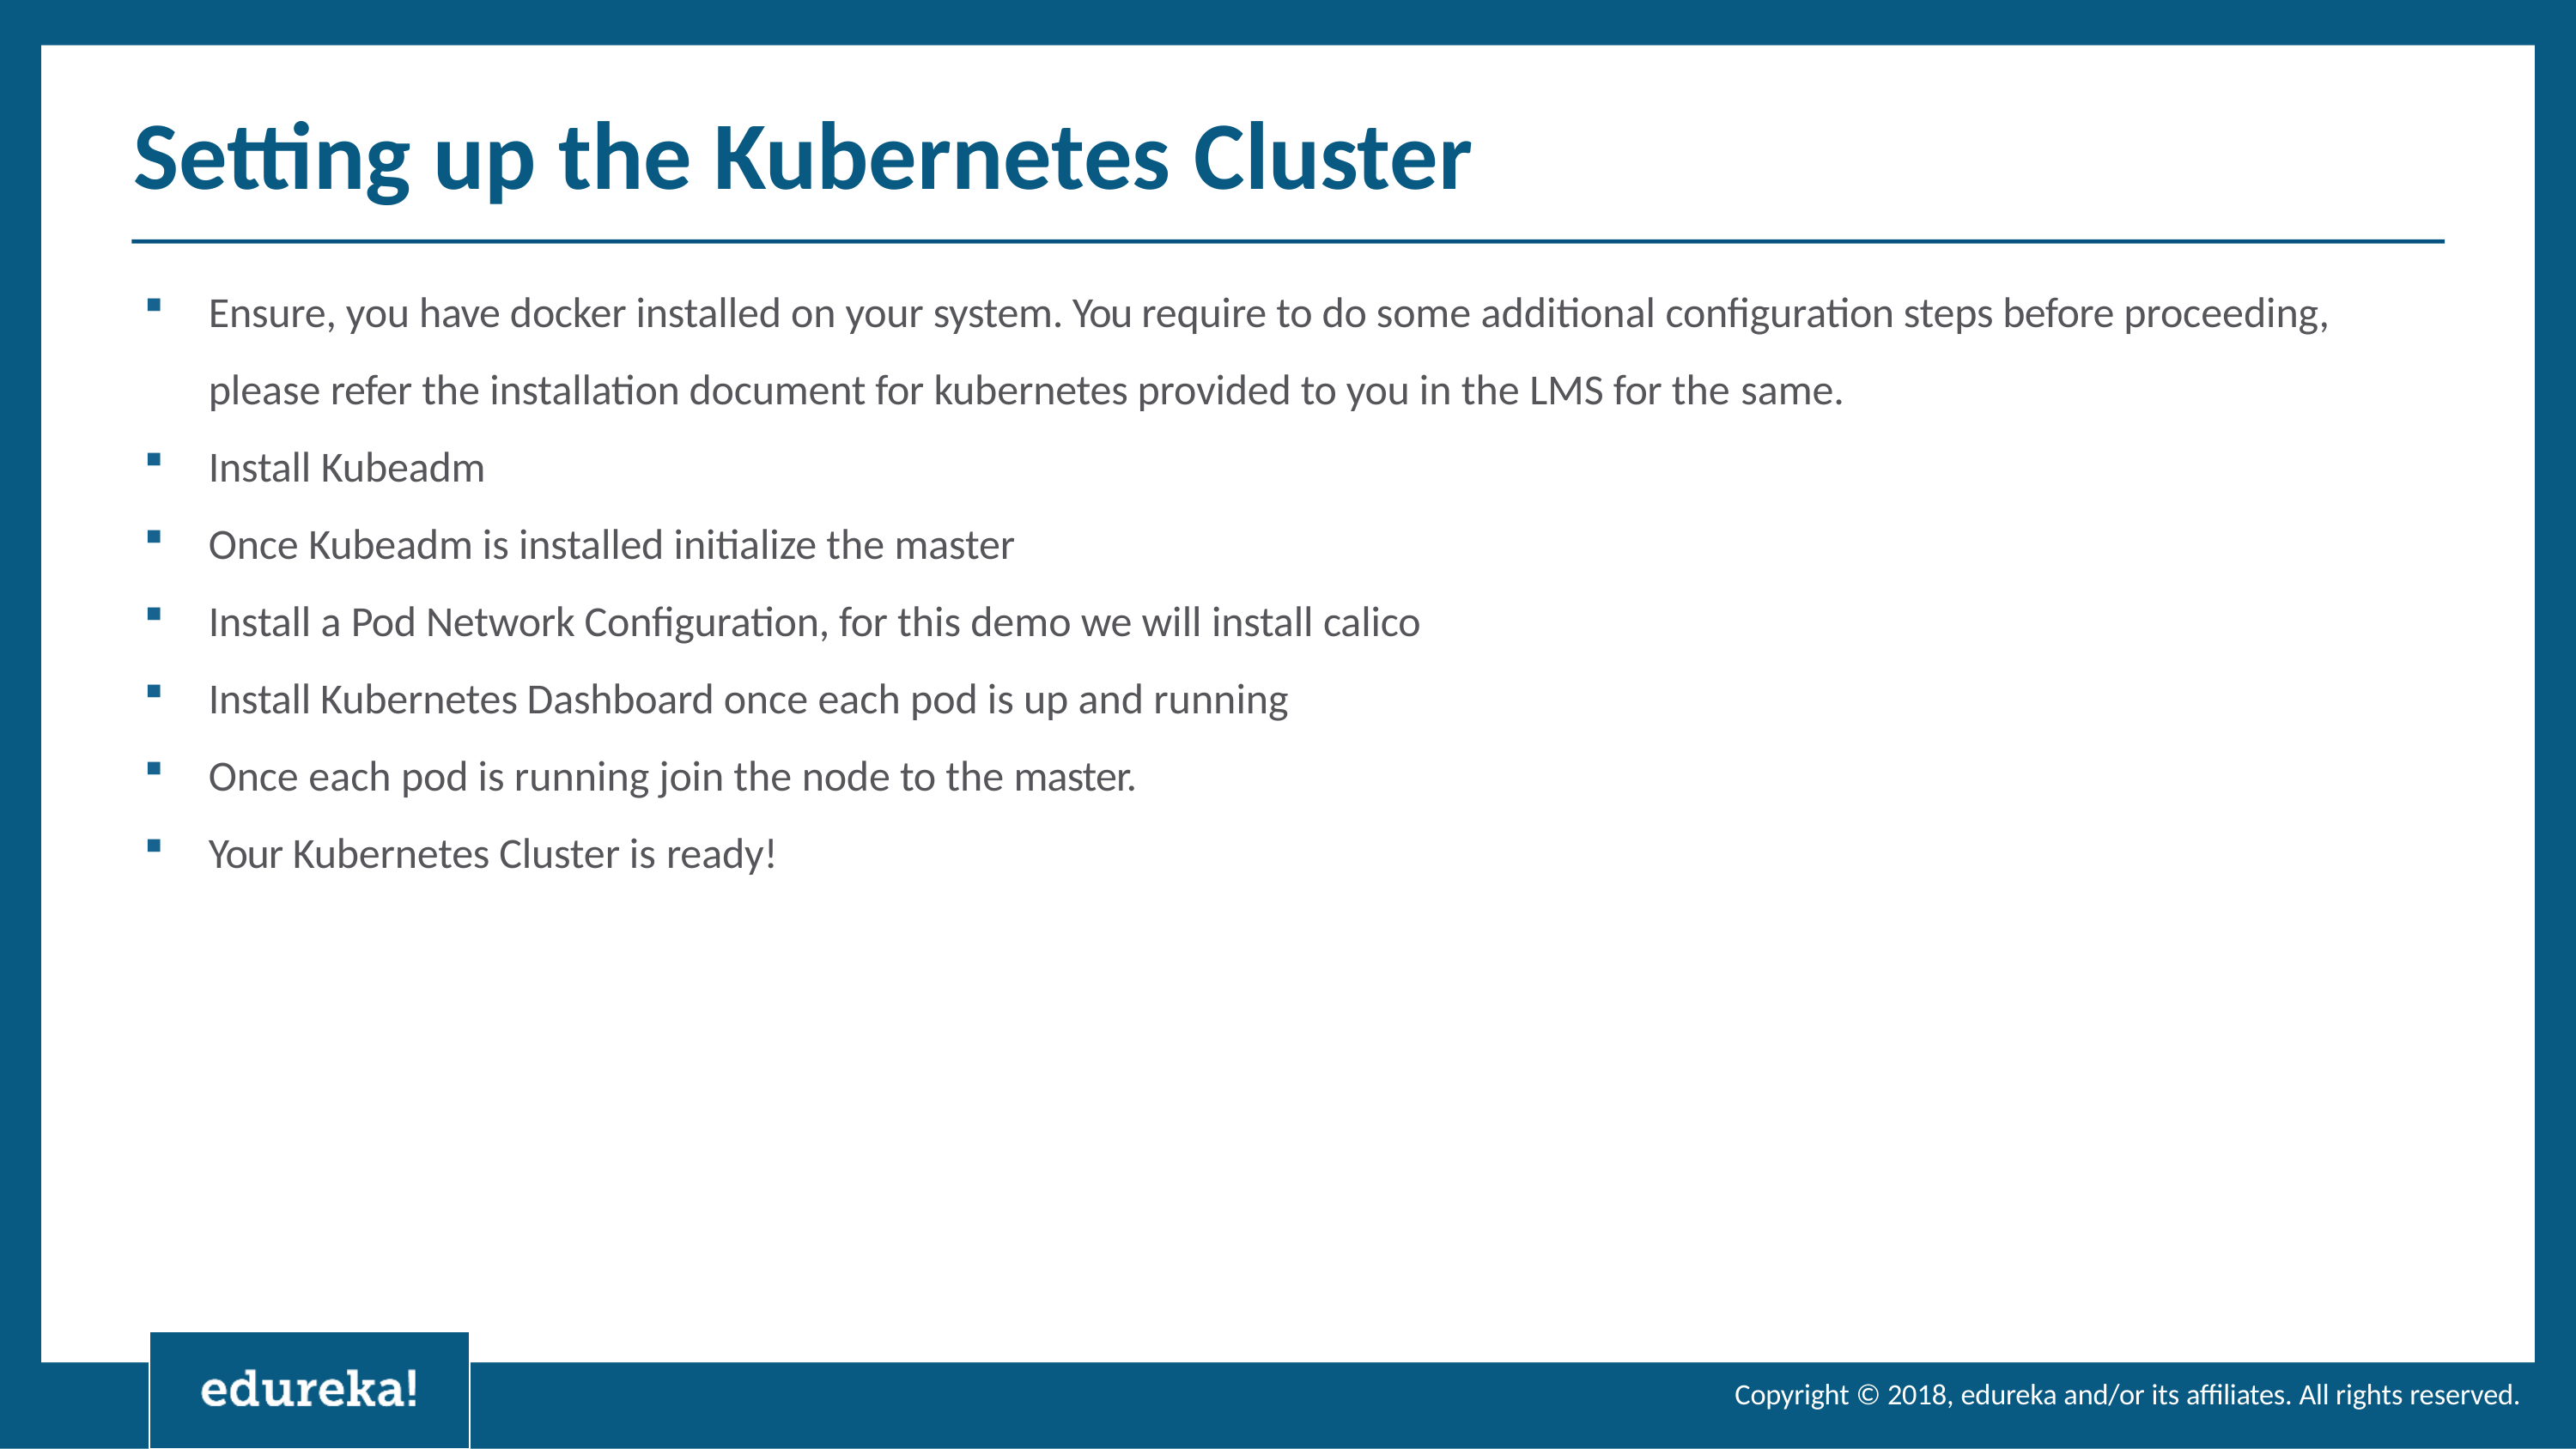

# Setting up the Kubernetes Cluster
Ensure, you have docker installed on your system. You require to do some additional configuration steps before proceeding,  please refer the installation document for kubernetes provided to you in the LMS for the same.
Install Kubeadm
Once Kubeadm is installed initialize the master
Install a Pod Network Configuration, for this demo we will install calico
Install Kubernetes Dashboard once each pod is up and running
Once each pod is running join the node to the master.
Your Kubernetes Cluster is ready!
Copyright © 2018, edureka and/or its affiliates. All rights reserved.